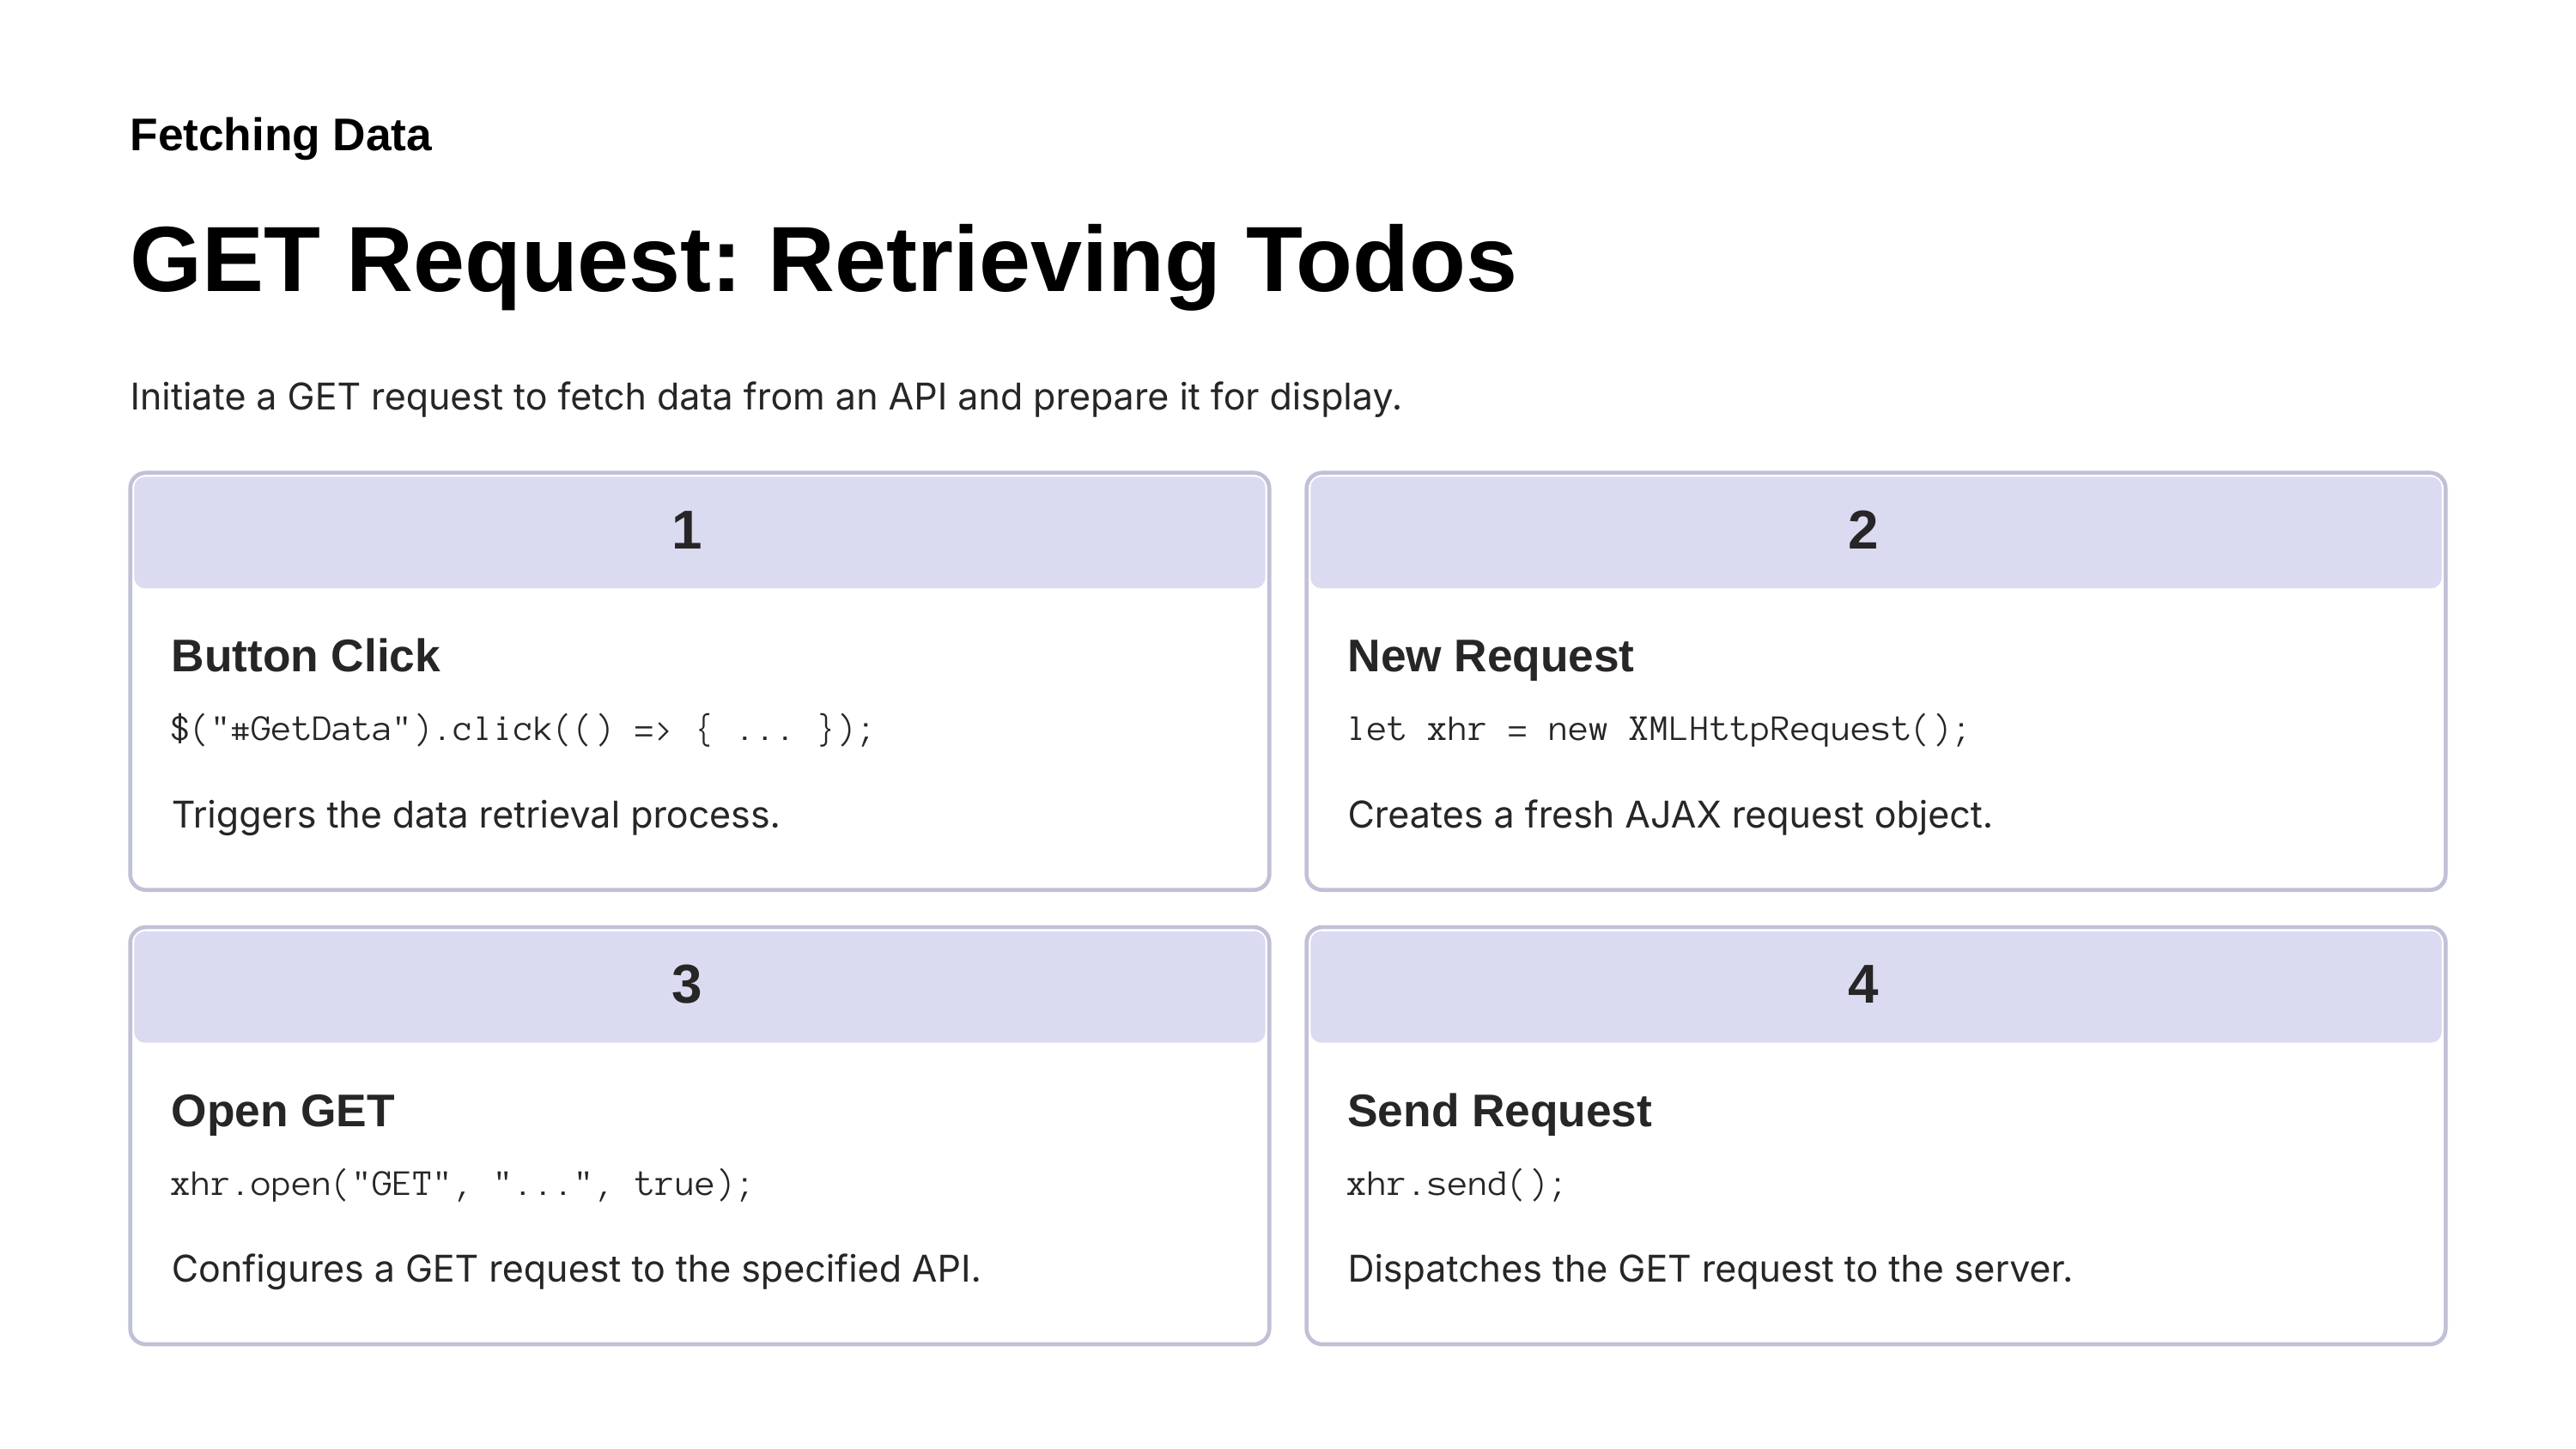

Fetching Data
GET Request: Retrieving Todos
Initiate a GET request to fetch data from an API and prepare it for display.

1
2
Button Click
New Request
$("#GetData").click(() => { ... });
let xhr = new XMLHttpRequest();
Triggers the data retrieval process.
Creates a fresh AJAX request object.

3
4
Open GET
Send Request
xhr.open("GET", "...", true);
xhr.send();
Configures a GET request to the specified API.
Dispatches the GET request to the server.